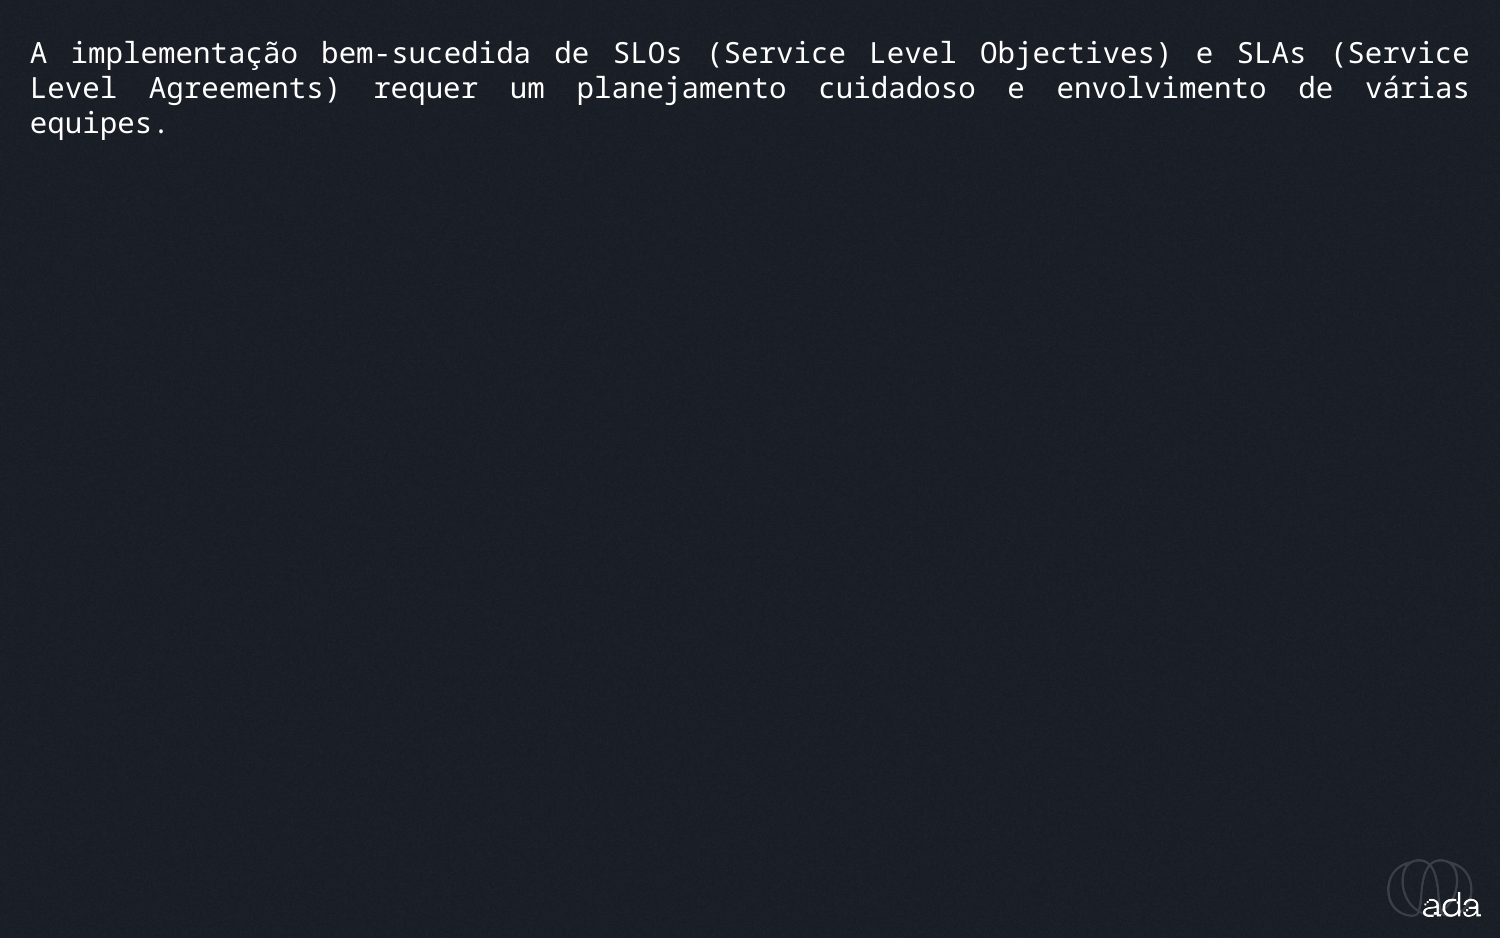

_implementando SLOs e SLAs na Prática
A implementação bem-sucedida de SLOs (Service Level Objectives) e SLAs (Service Level Agreements) requer um planejamento cuidadoso e envolvimento de várias equipes.